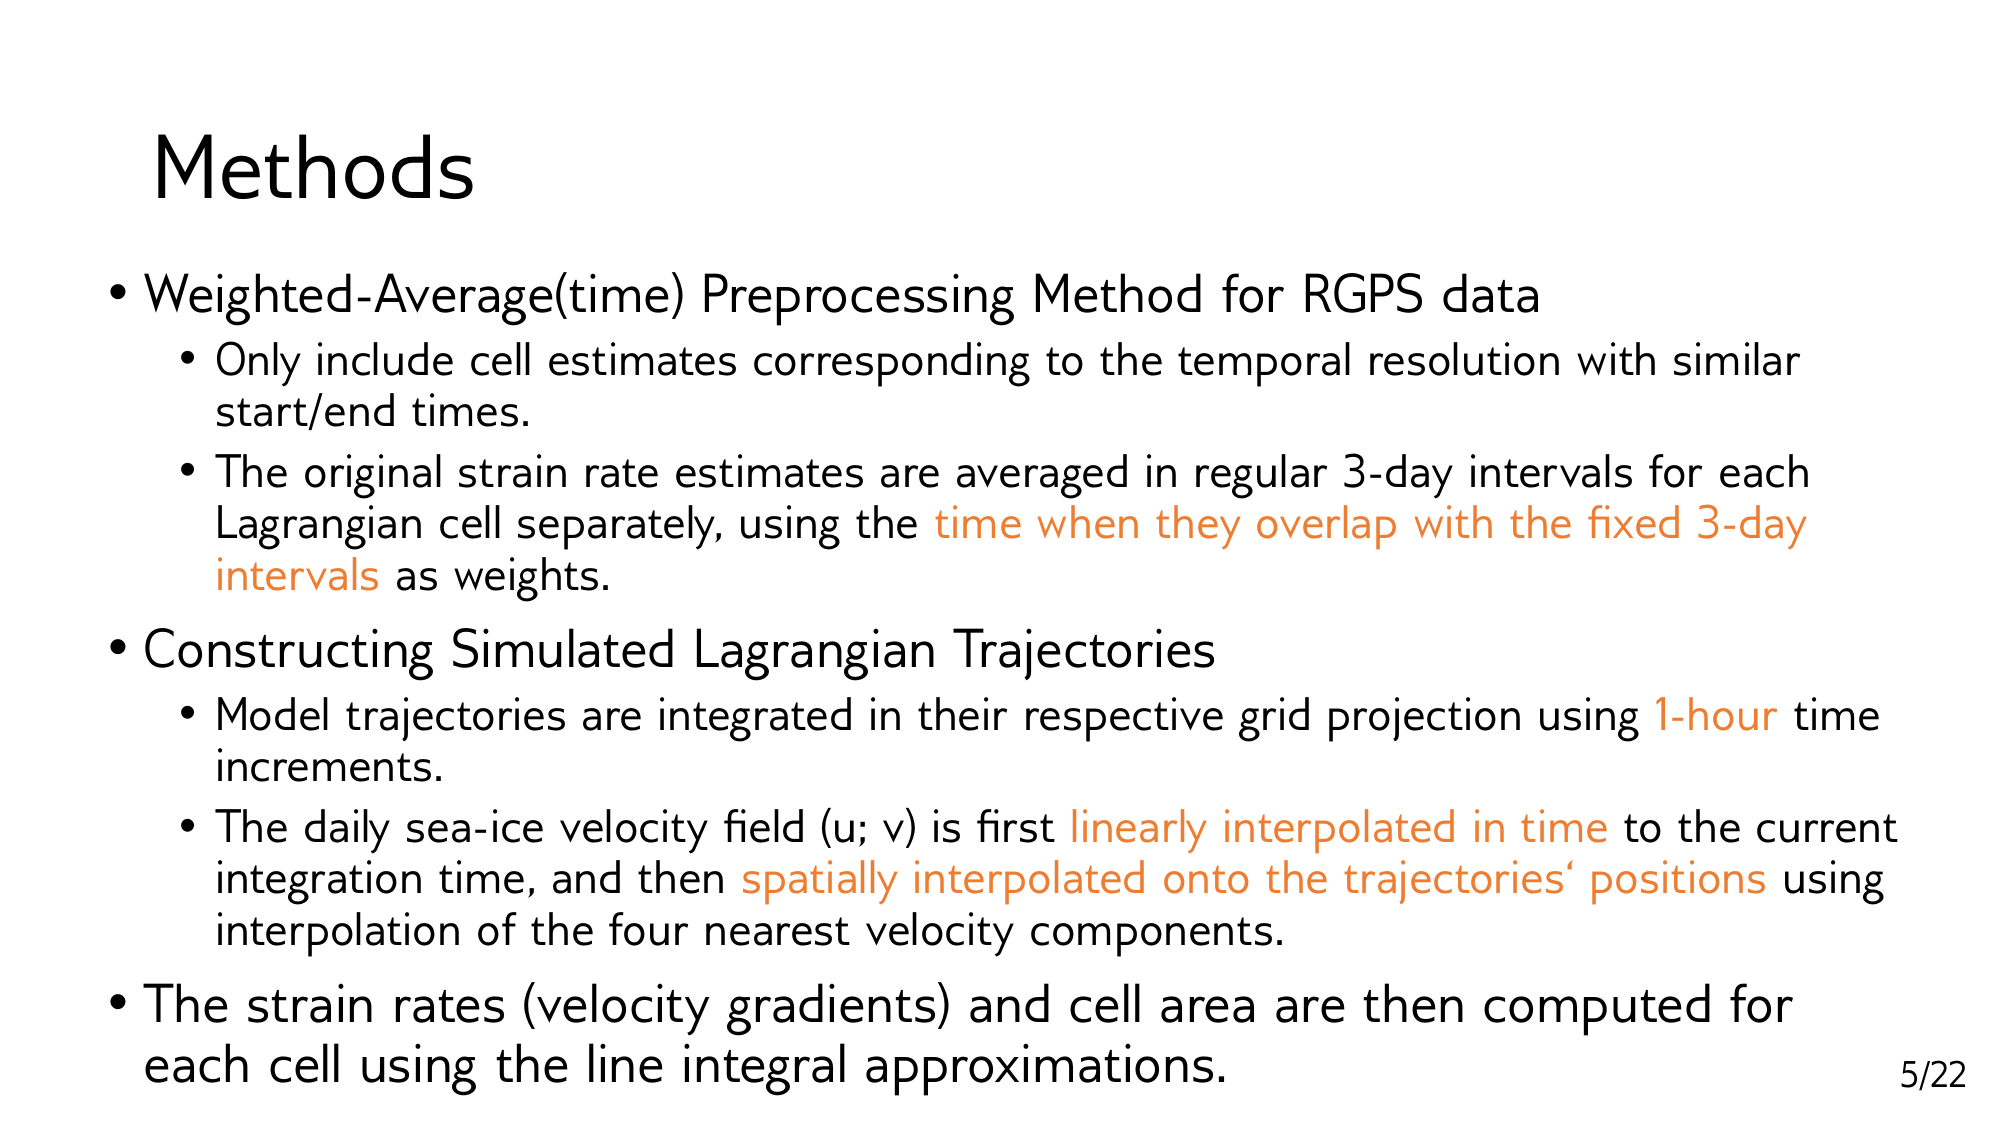

# Methods
Weighted‐Average(time) Preprocessing Method for RGPS data
Only include cell estimates corresponding to the temporal resolution with similar start/end times.
The original strain rate estimates are averaged in regular 3‐day intervals for each Lagrangian cell separately, using the time when they overlap with the fixed 3‐day intervals as weights.
Constructing Simulated Lagrangian Trajectories
Model trajectories are integrated in their respective grid projection using 1-hour time increments.
The daily sea-ice velocity field (u; v) is first linearly interpolated in time to the current integration time, and then spatially interpolated onto the trajectories‘ positions using interpolation of the four nearest velocity components.
The strain rates (velocity gradients) and cell area are then computed for each cell using the line integral approximations.